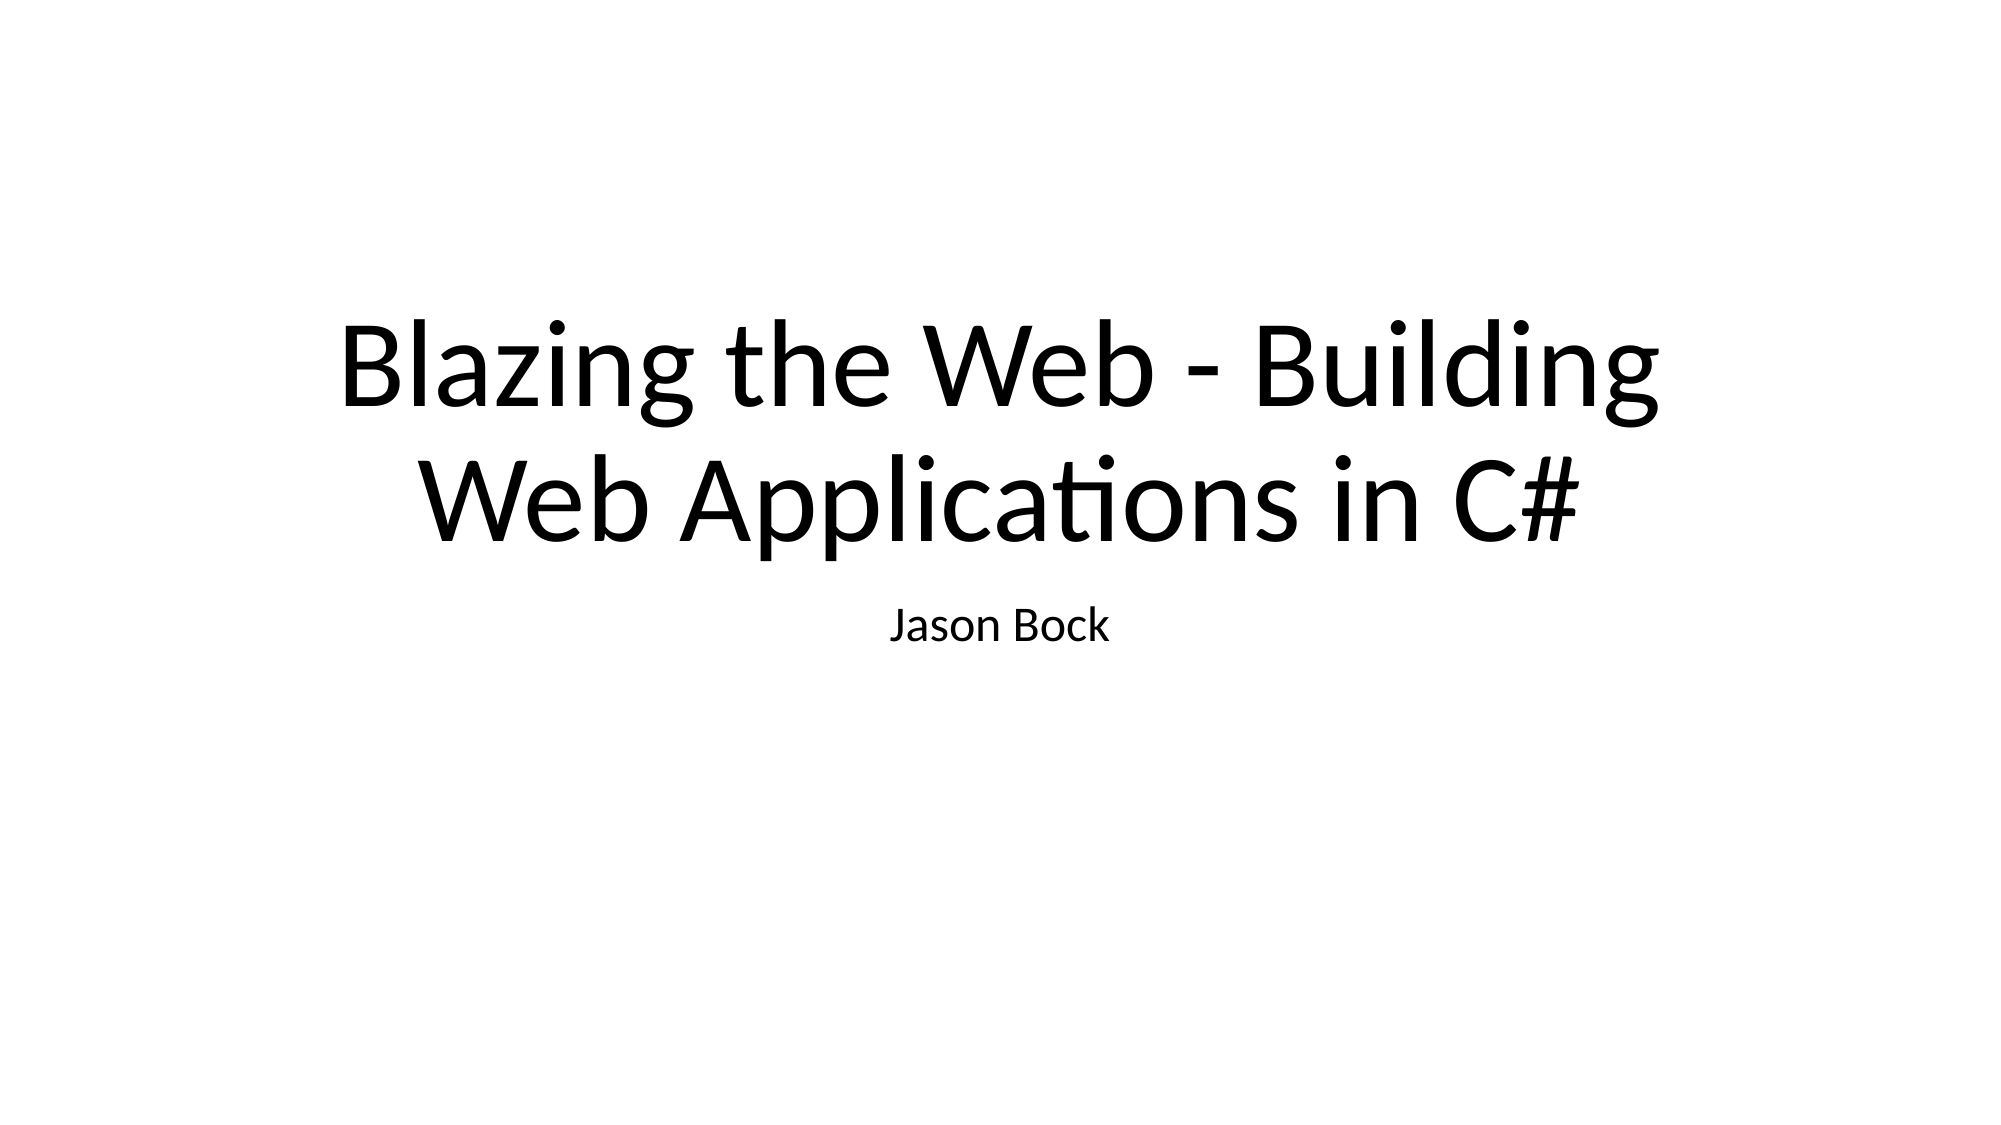

# Blazing the Web - Building Web Applications in C#
Jason Bock